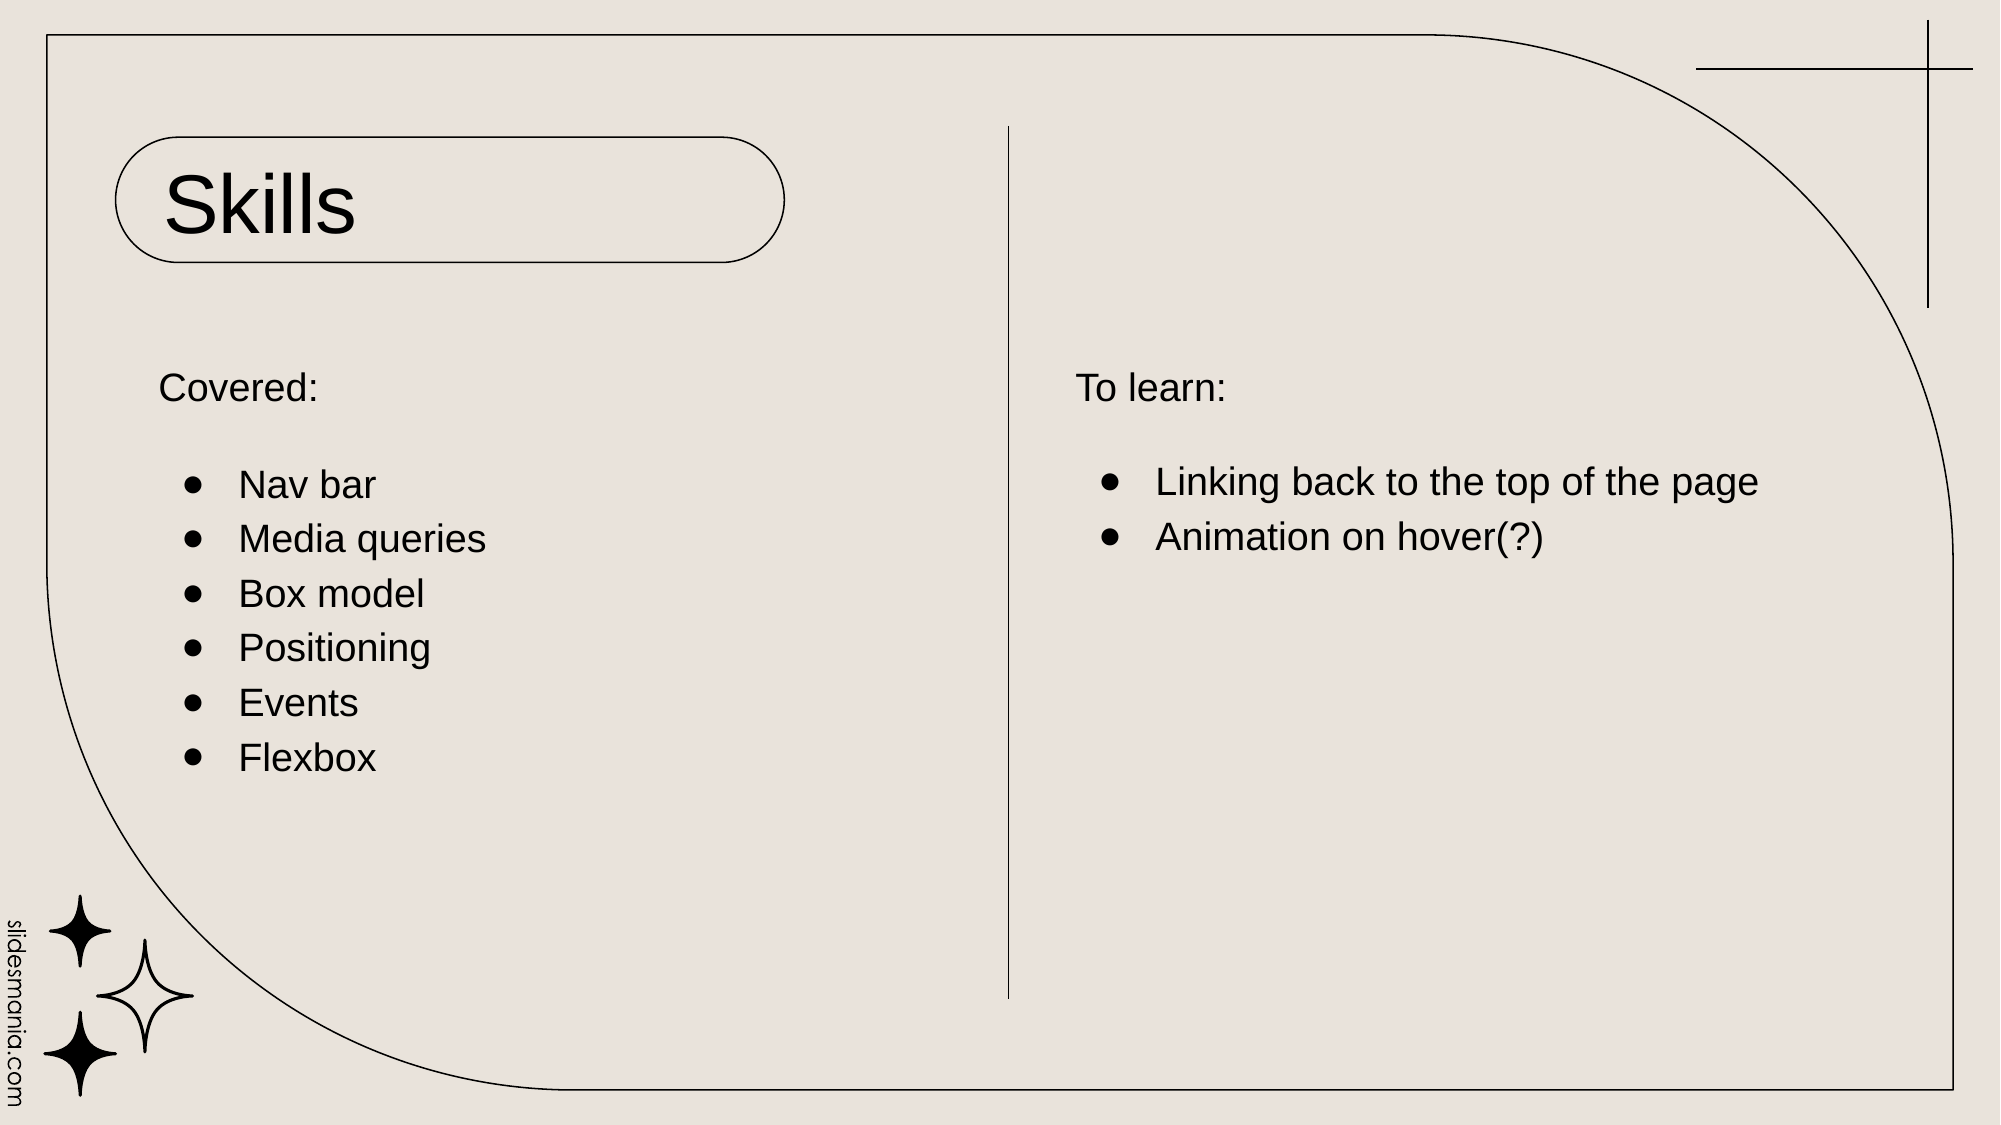

# Skills
Covered:
To learn:
Linking back to the top of the page
Animation on hover(?)

Nav bar
Media queries
Box model
Positioning
Events
Flexbox